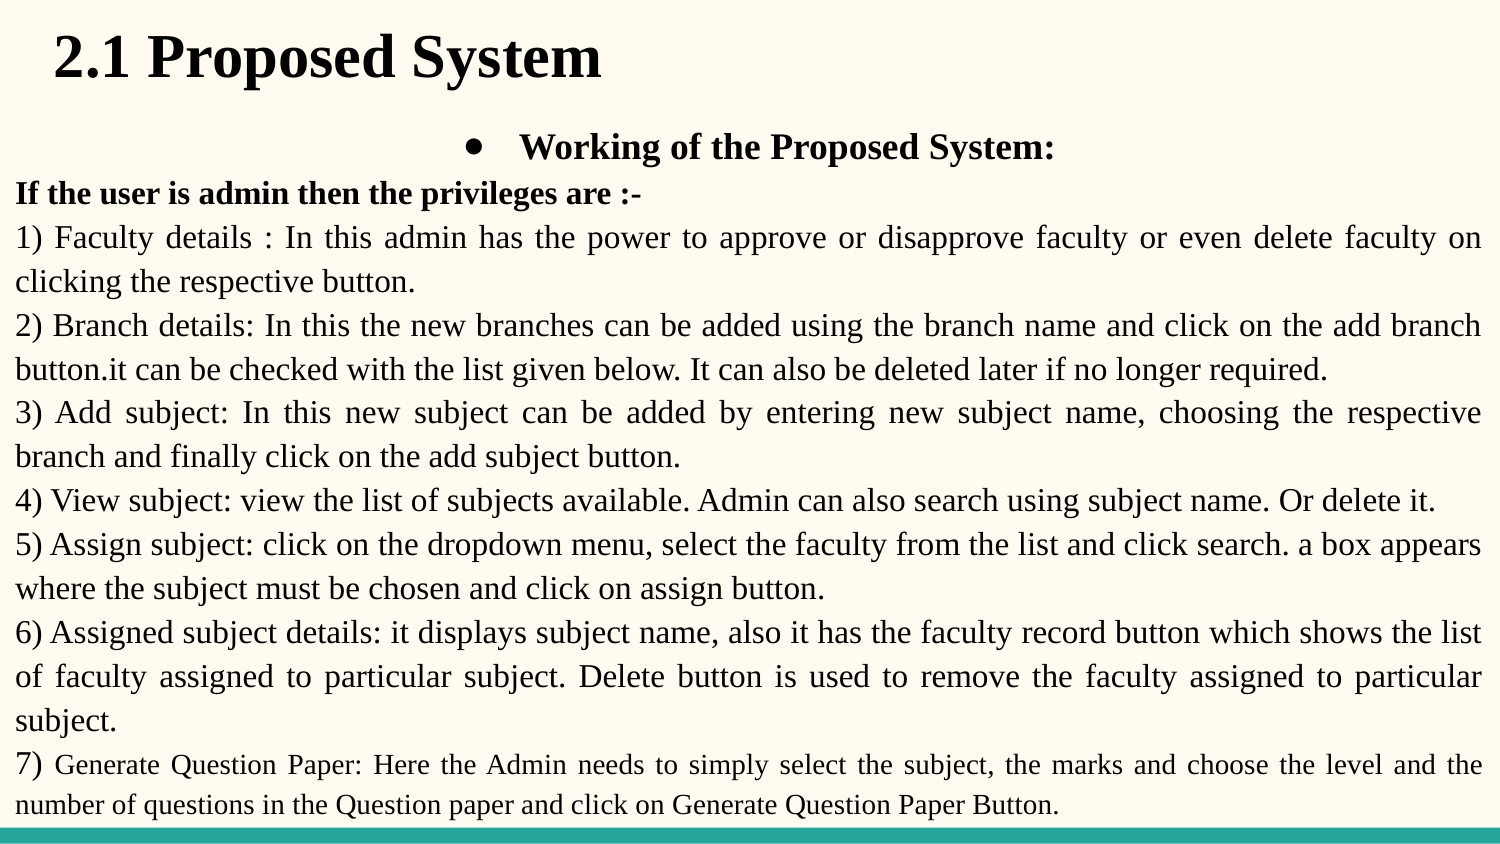

# 2.1 Proposed System
Working of the Proposed System:
If the user is admin then the privileges are :-
1) Faculty details : In this admin has the power to approve or disapprove faculty or even delete faculty on clicking the respective button.
2) Branch details: In this the new branches can be added using the branch name and click on the add branch button.it can be checked with the list given below. It can also be deleted later if no longer required.
3) Add subject: In this new subject can be added by entering new subject name, choosing the respective branch and finally click on the add subject button.
4) View subject: view the list of subjects available. Admin can also search using subject name. Or delete it.
5) Assign subject: click on the dropdown menu, select the faculty from the list and click search. a box appears where the subject must be chosen and click on assign button.
6) Assigned subject details: it displays subject name, also it has the faculty record button which shows the list of faculty assigned to particular subject. Delete button is used to remove the faculty assigned to particular subject.
7) Generate Question Paper: Here the Admin needs to simply select the subject, the marks and choose the level and the number of questions in the Question paper and click on Generate Question Paper Button.